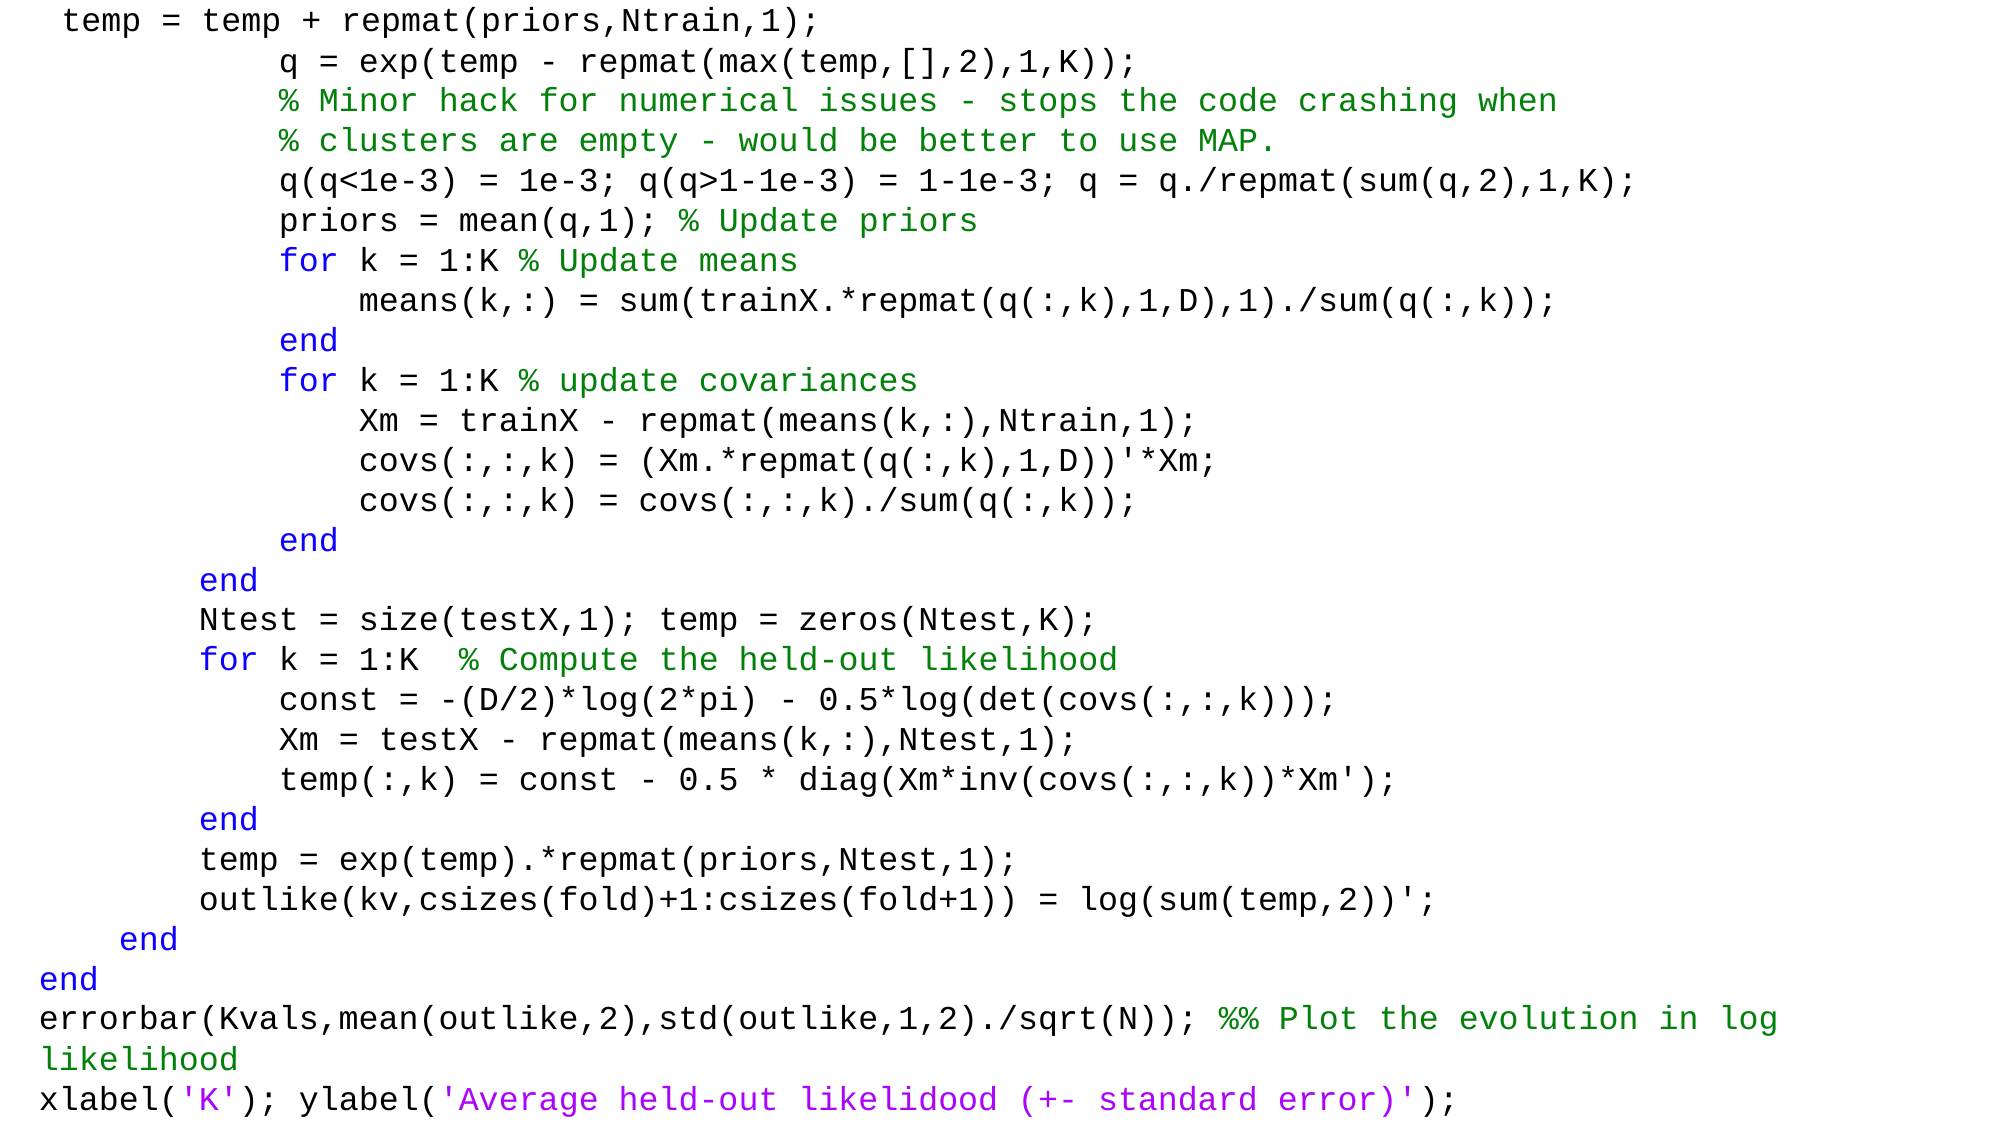

temp = temp + repmat(priors,Ntrain,1);
            q = exp(temp - repmat(max(temp,[],2),1,K));
            % Minor hack for numerical issues - stops the code crashing when
            % clusters are empty - would be better to use MAP.
            q(q<1e-3) = 1e-3; q(q>1-1e-3) = 1-1e-3; q = q./repmat(sum(q,2),1,K);
            priors = mean(q,1); % Update priors
            for k = 1:K % Update means
                means(k,:) = sum(trainX.*repmat(q(:,k),1,D),1)./sum(q(:,k));
            end
            for k = 1:K % update covariances
                Xm = trainX - repmat(means(k,:),Ntrain,1);
                covs(:,:,k) = (Xm.*repmat(q(:,k),1,D))'*Xm;
                covs(:,:,k) = covs(:,:,k)./sum(q(:,k));
            end
        end
        Ntest = size(testX,1); temp = zeros(Ntest,K);
        for k = 1:K  % Compute the held-out likelihood
            const = -(D/2)*log(2*pi) - 0.5*log(det(covs(:,:,k)));
            Xm = testX - repmat(means(k,:),Ntest,1);
            temp(:,k) = const - 0.5 * diag(Xm*inv(covs(:,:,k))*Xm');
        end
        temp = exp(temp).*repmat(priors,Ntest,1);
        outlike(kv,csizes(fold)+1:csizes(fold+1)) = log(sum(temp,2))';
    end
end
errorbar(Kvals,mean(outlike,2),std(outlike,1,2)./sqrt(N)); %% Plot the evolution in log likelihood
xlabel('K'); ylabel('Average held-out likelidood (+- standard error)');